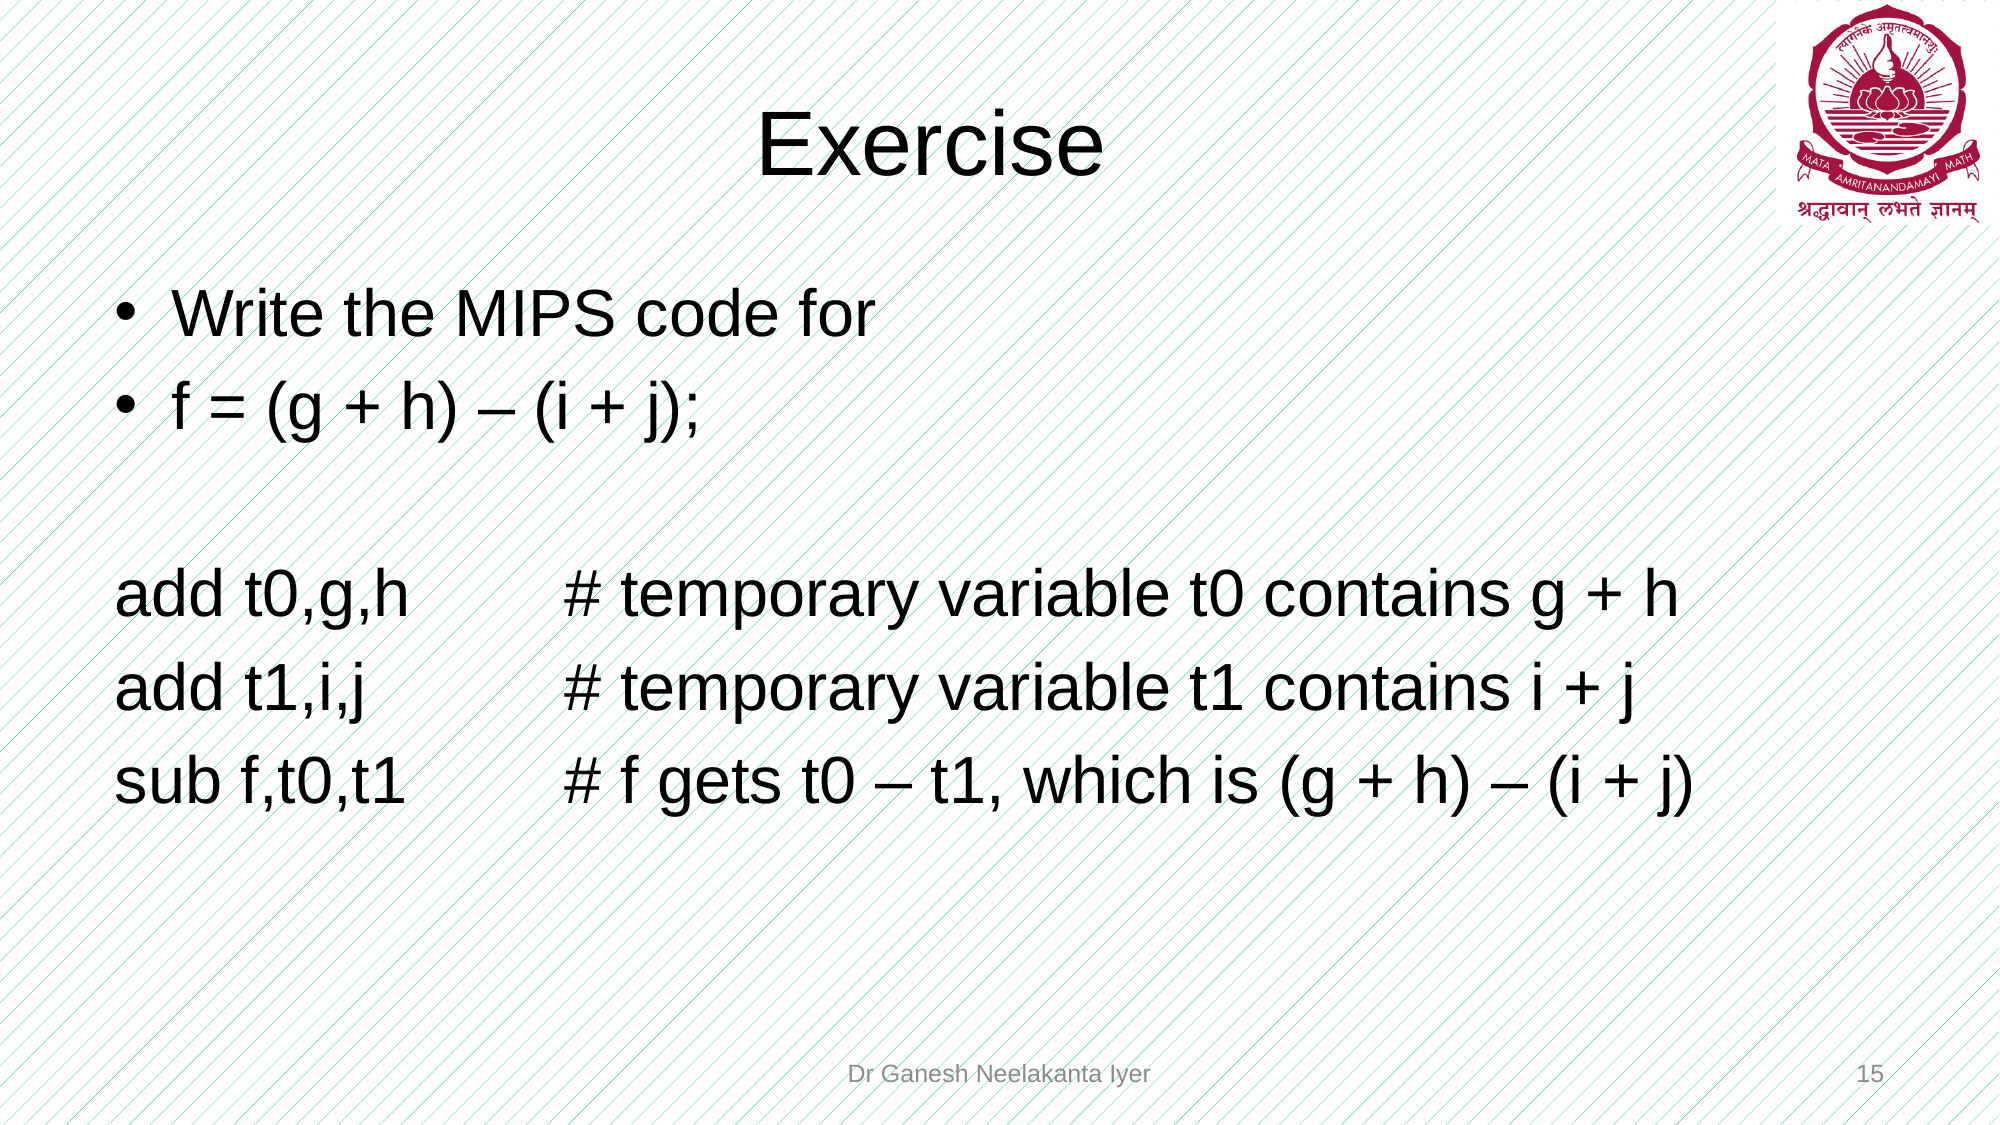

# Exercise
Write the MIPS code for
f = (g + h) – (i + j);

add t0,g,h 	# temporary variable t0 contains g + h
add t1,i,j 		# temporary variable t1 contains i + j
sub f,t0,t1 	# f gets t0 – t1, which is (g + h) – (i + j)

Dr Ganesh Neelakanta Iyer
15